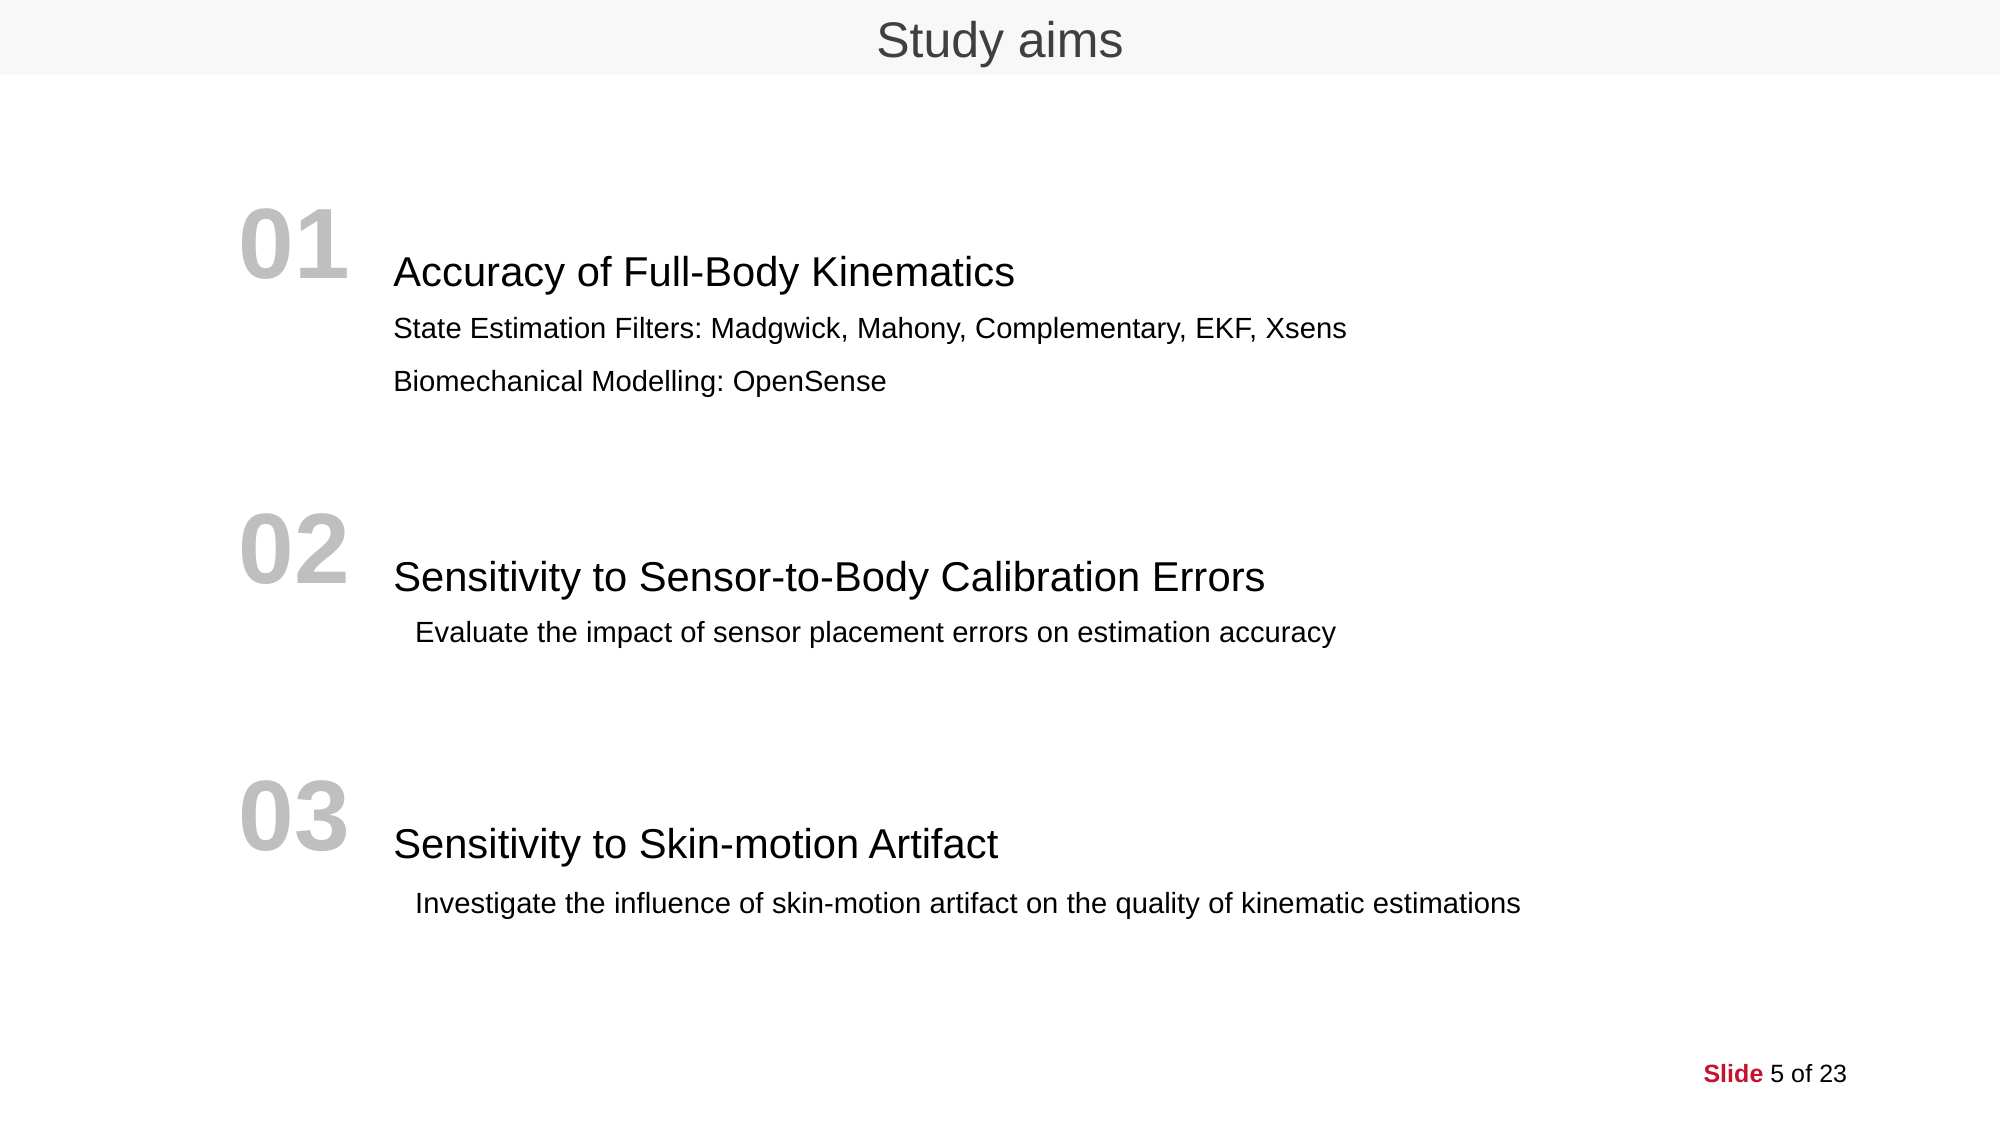

Study aims
01
Accuracy of Full-Body Kinematics
State Estimation Filters: Madgwick, Mahony, Complementary, EKF, Xsens
Biomechanical Modelling: OpenSense
02
Sensitivity to Sensor-to-Body Calibration Errors
Evaluate the impact of sensor placement errors on estimation accuracy
03
Sensitivity to Skin-motion Artifact
Investigate the influence of skin-motion artifact on the quality of kinematic estimations
Slide 5 of 23